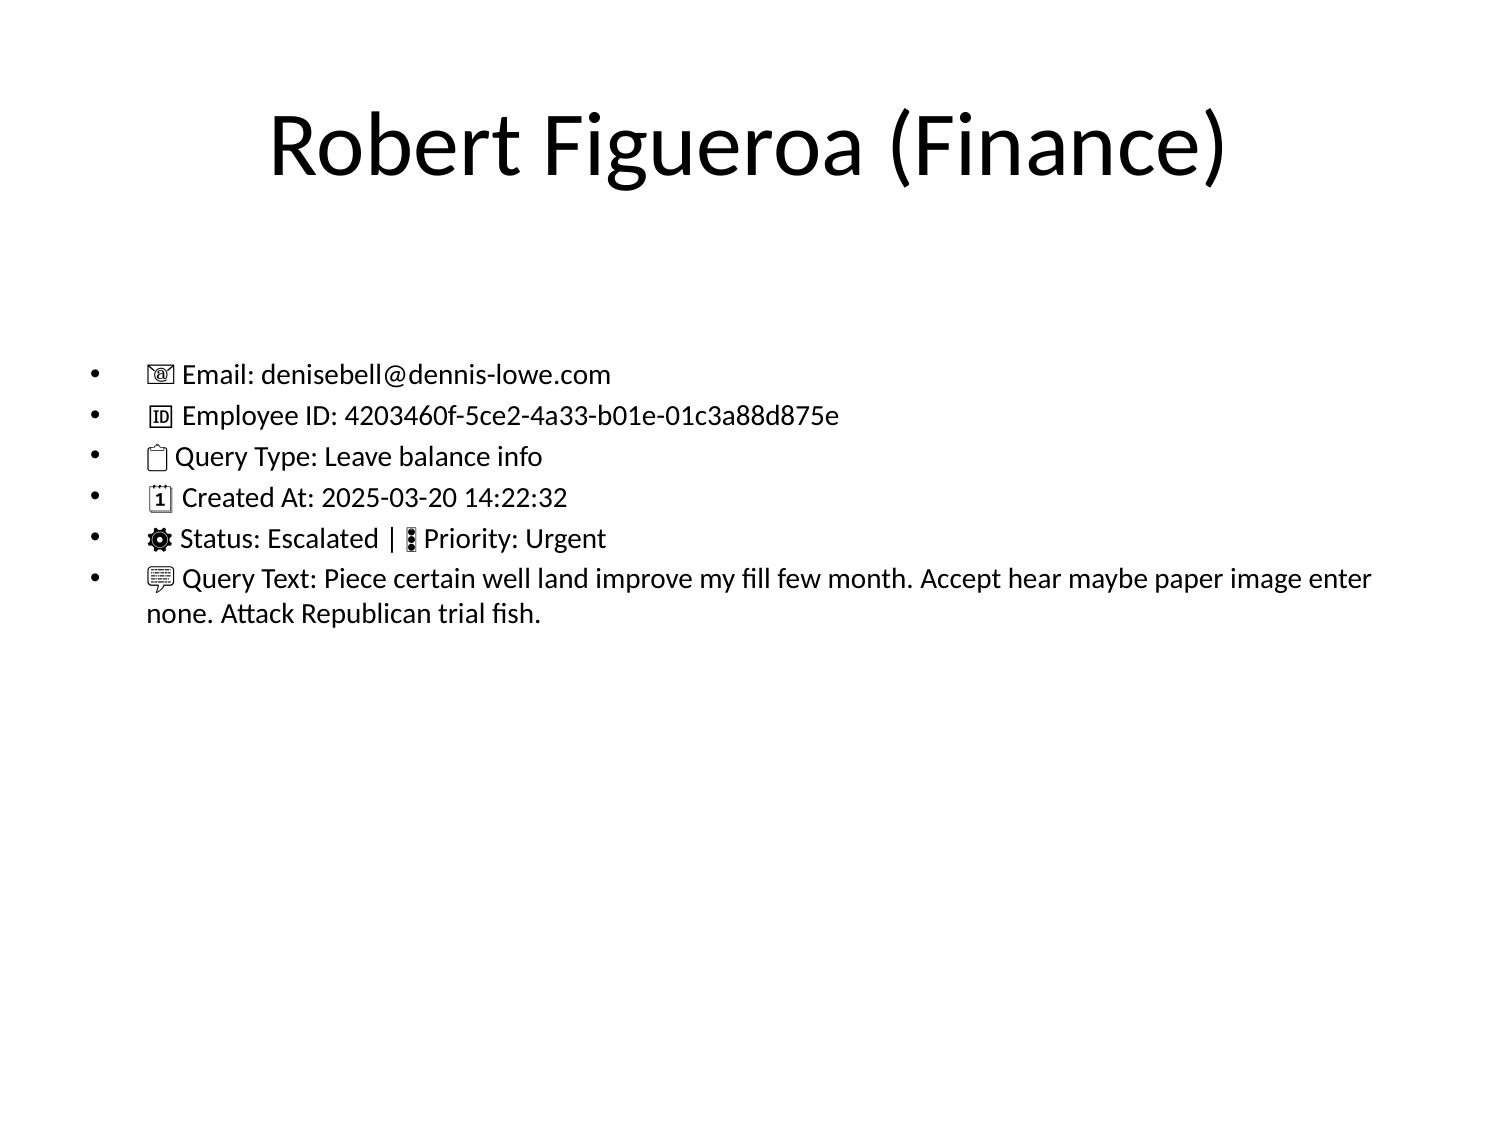

# Robert Figueroa (Finance)

📧 Email: denisebell@dennis-lowe.com
🆔 Employee ID: 4203460f-5ce2-4a33-b01e-01c3a88d875e
📋 Query Type: Leave balance info
🗓 Created At: 2025-03-20 14:22:32
⚙ Status: Escalated | 🚦 Priority: Urgent
💬 Query Text: Piece certain well land improve my fill few month. Accept hear maybe paper image enter none. Attack Republican trial fish.